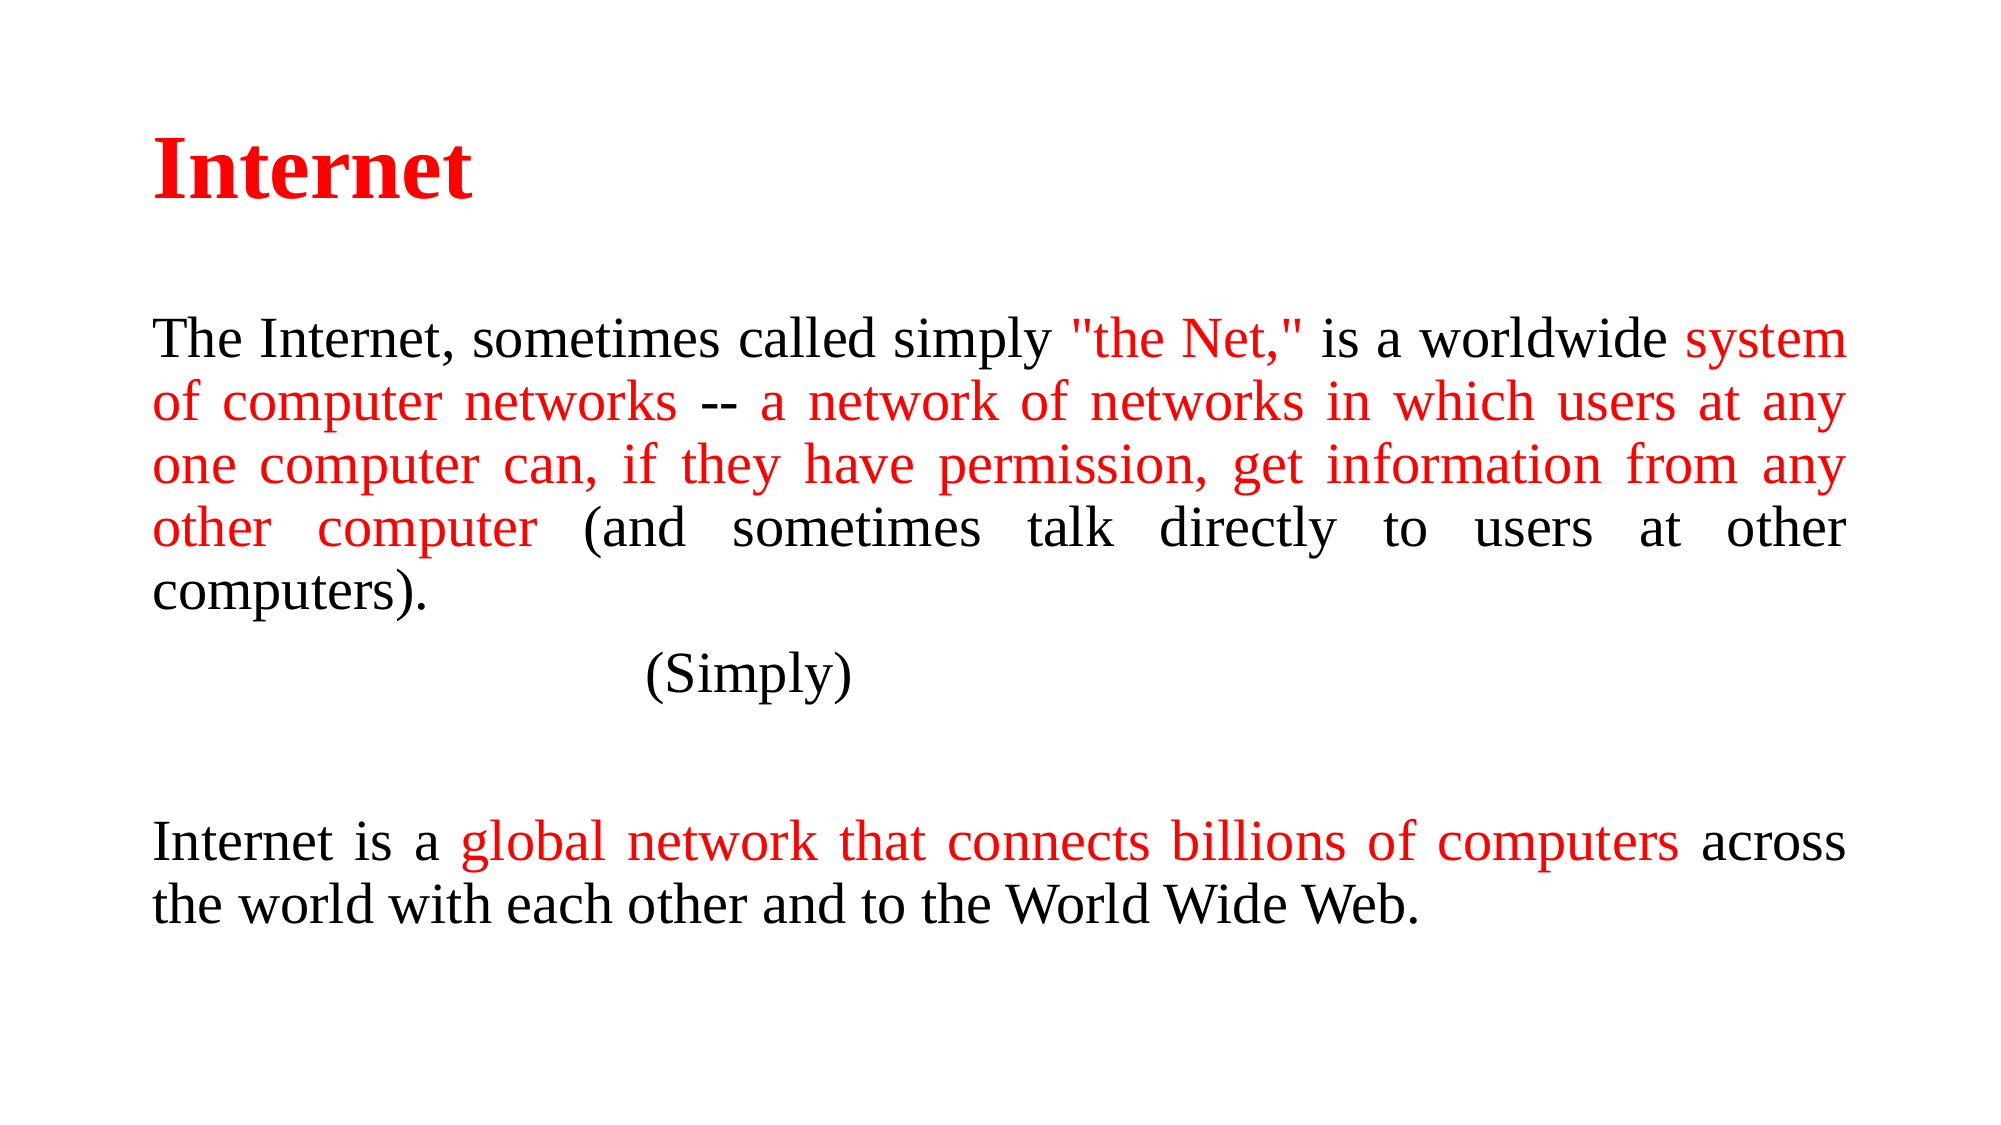

# Internet
The Internet, sometimes called simply "the Net," is a worldwide system of computer networks -- a network of networks in which users at any one computer can, if they have permission, get information from any other computer (and sometimes talk directly to users at other computers).
                                  (Simply)

Internet is a global network that connects billions of computers across the world with each other and to the World Wide Web.